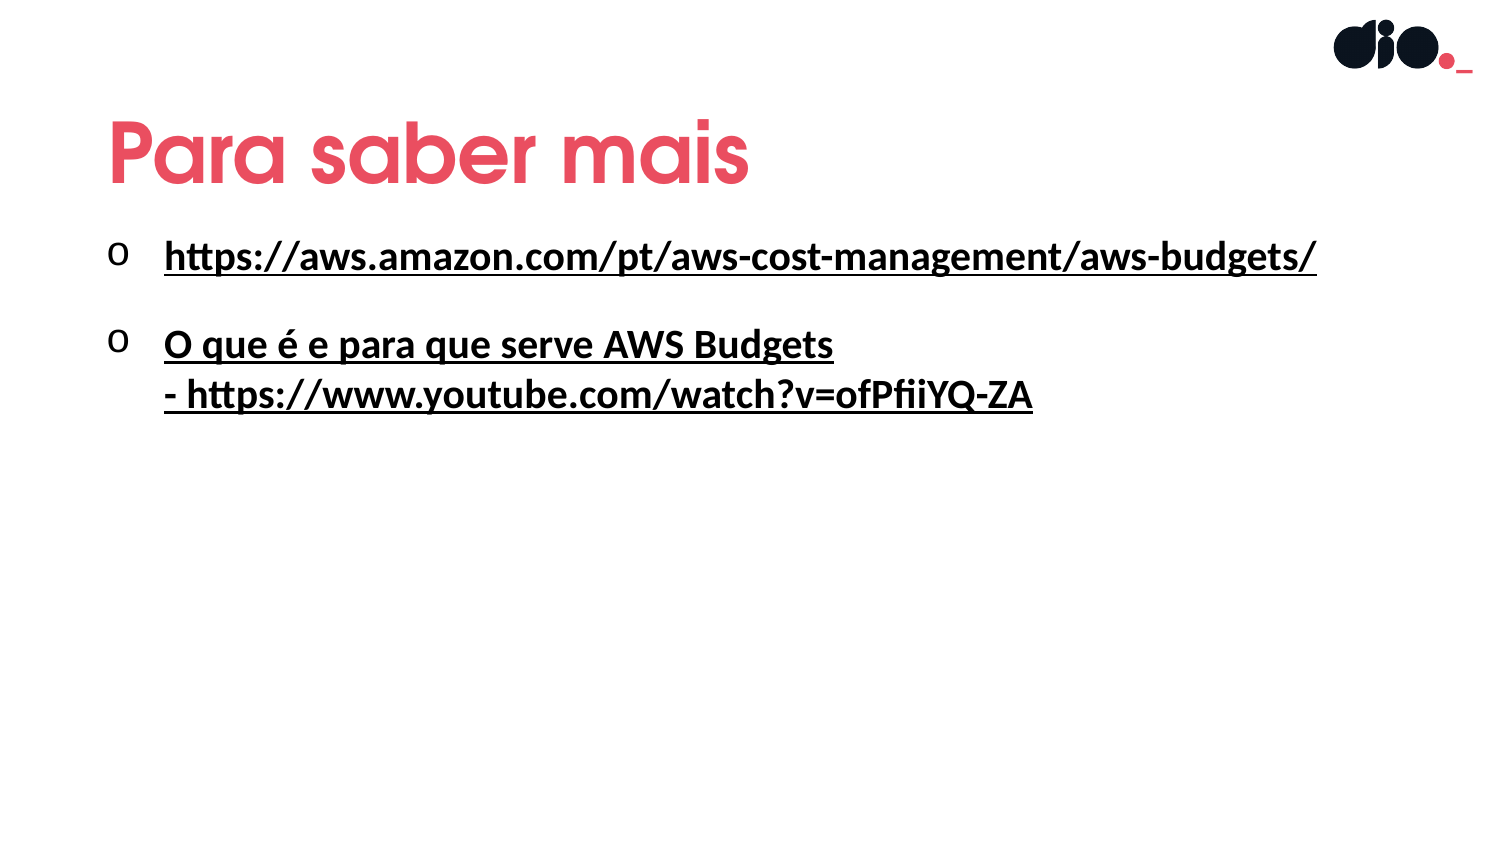

Para saber mais
https://aws.amazon.com/pt/aws-cost-management/aws-budgets/
O que é e para que serve AWS Budgets - https://www.youtube.com/watch?v=ofPfiiYQ-ZA